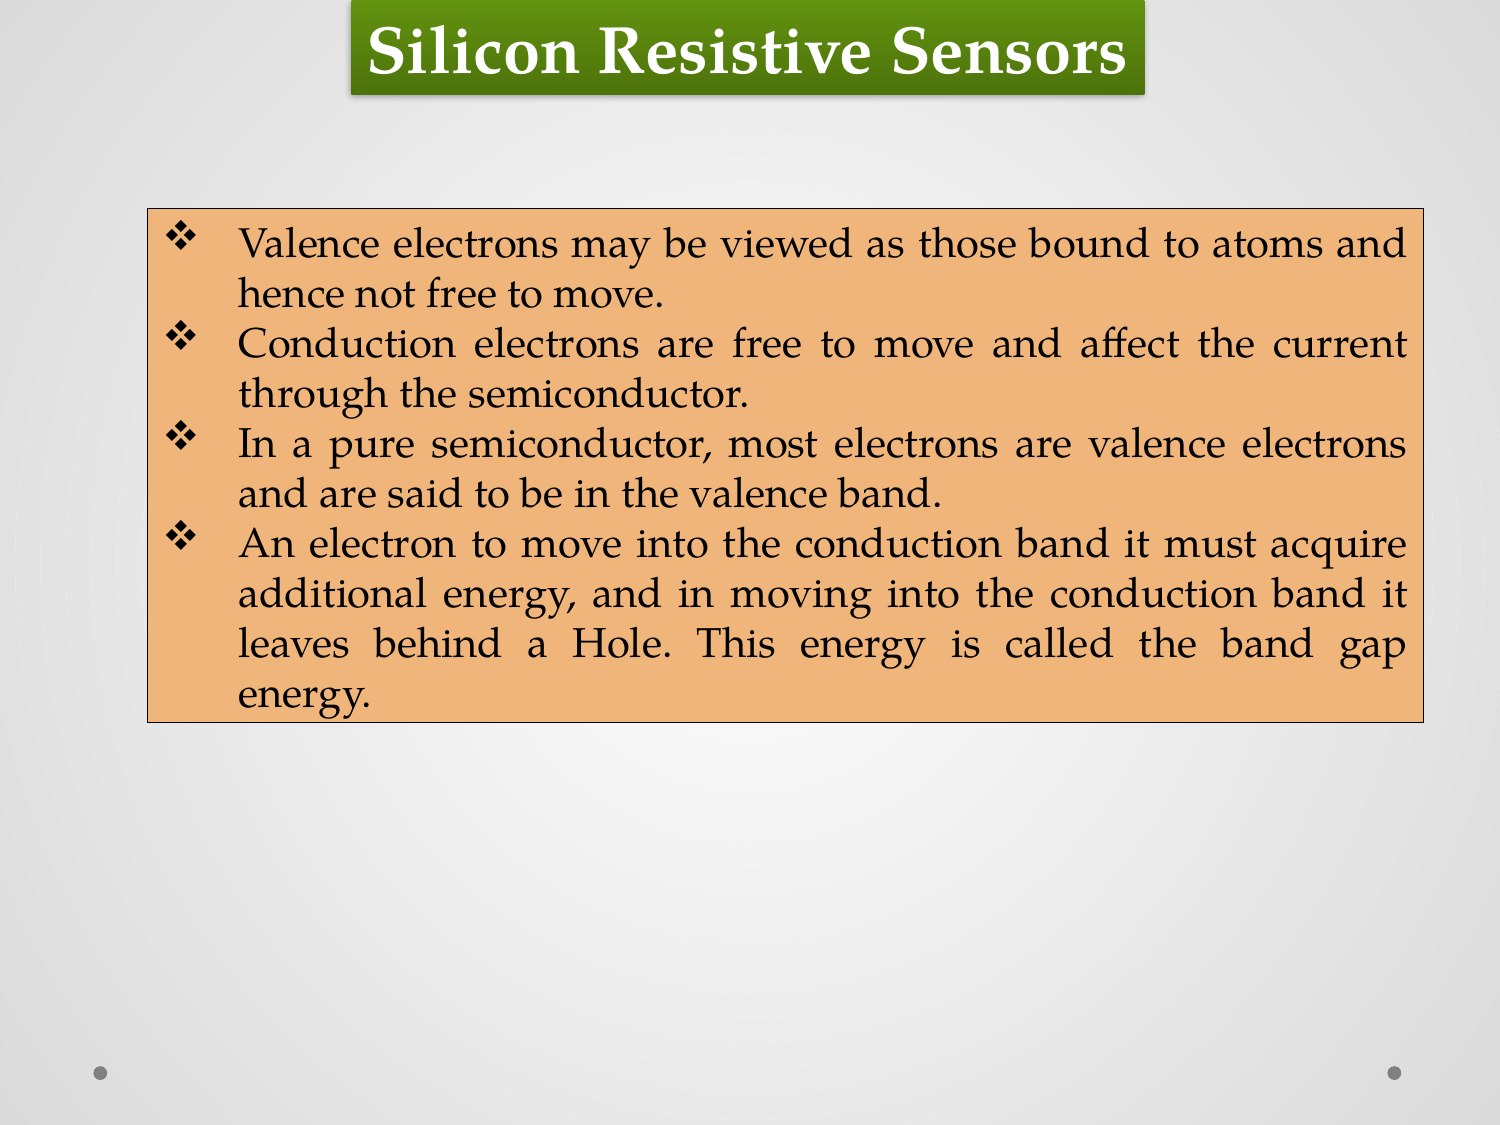

Silicon Resistive Sensors
Valence electrons may be viewed as those bound to atoms and hence not free to move.
Conduction electrons are free to move and affect the current through the semiconductor.
In a pure semiconductor, most electrons are valence electrons and are said to be in the valence band.
An electron to move into the conduction band it must acquire additional energy, and in moving into the conduction band it leaves behind a Hole. This energy is called the band gap energy.